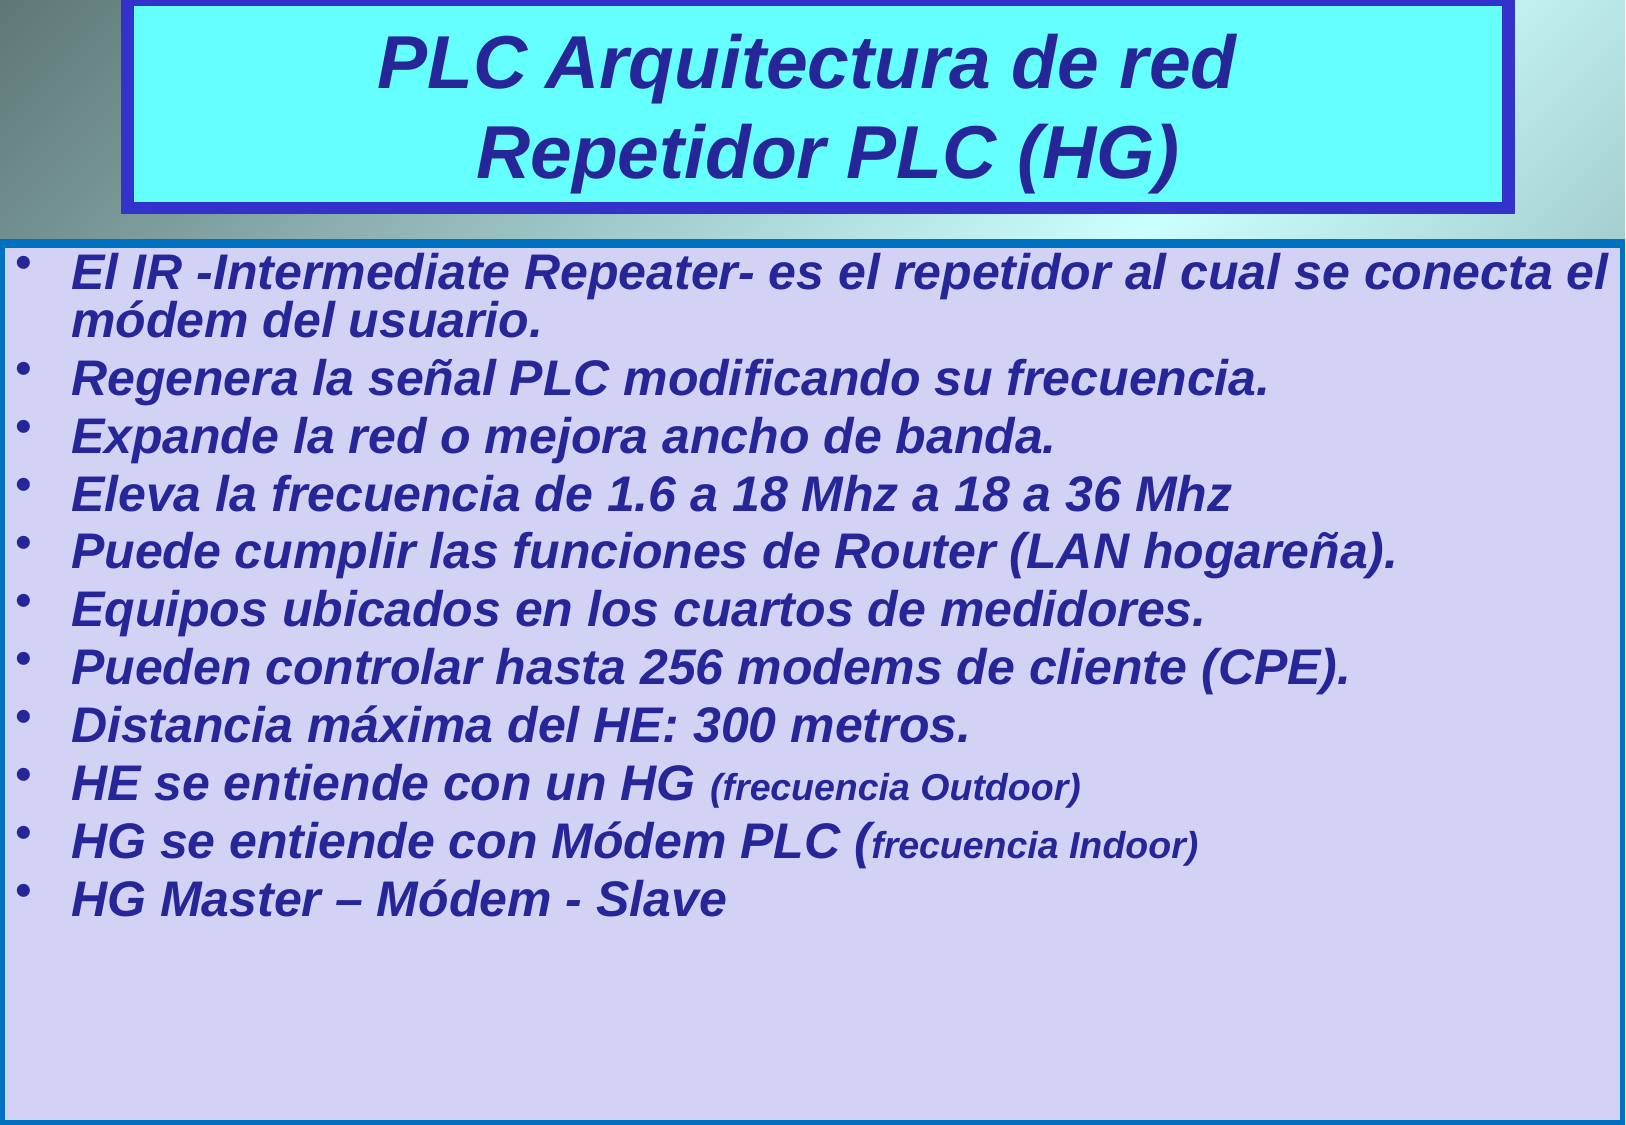

# PLC Arquitectura de red Repetidor PLC (HG)
El IR -Intermediate Repeater- es el repetidor al cual se conecta el módem del usuario.
Regenera la señal PLC modificando su frecuencia.
Expande la red o mejora ancho de banda.
Eleva la frecuencia de 1.6 a 18 Mhz a 18 a 36 Mhz
Puede cumplir las funciones de Router (LAN hogareña).
Equipos ubicados en los cuartos de medidores.
Pueden controlar hasta 256 modems de cliente (CPE).
Distancia máxima del HE: 300 metros.
HE se entiende con un HG (frecuencia Outdoor)
HG se entiende con Módem PLC (frecuencia Indoor)
HG Master – Módem - Slave